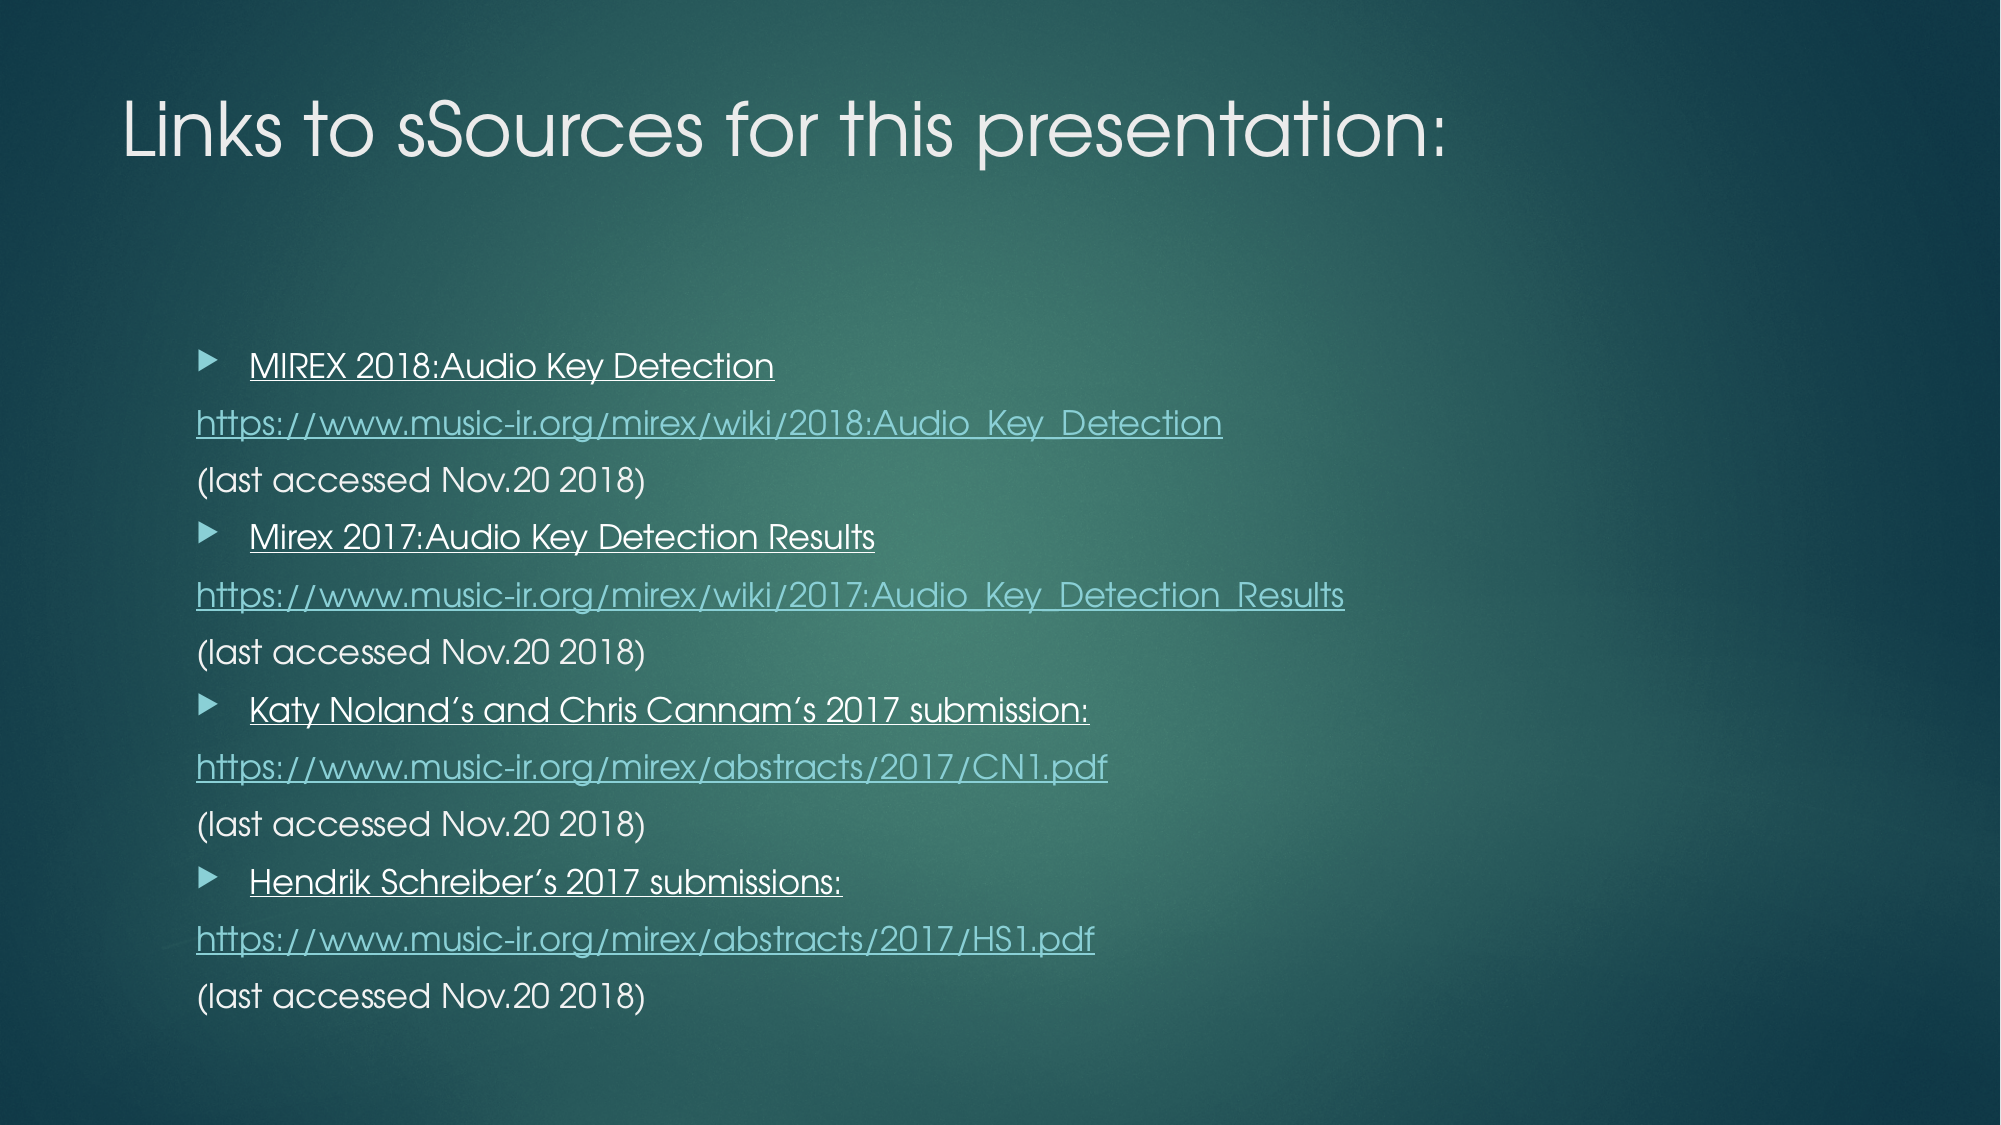

# Links to sSources for this presentation:
MIREX 2018:Audio Key Detection
https://www.music-ir.org/mirex/wiki/2018:Audio_Key_Detection
(last accessed Nov.20 2018)
Mirex 2017:Audio Key Detection Results
https://www.music-ir.org/mirex/wiki/2017:Audio_Key_Detection_Results
(last accessed Nov.20 2018)
Katy Noland’s and Chris Cannam’s 2017 submission:
https://www.music-ir.org/mirex/abstracts/2017/CN1.pdf
(last accessed Nov.20 2018)
Hendrik Schreiber’s 2017 submissions:
https://www.music-ir.org/mirex/abstracts/2017/HS1.pdf
(last accessed Nov.20 2018)